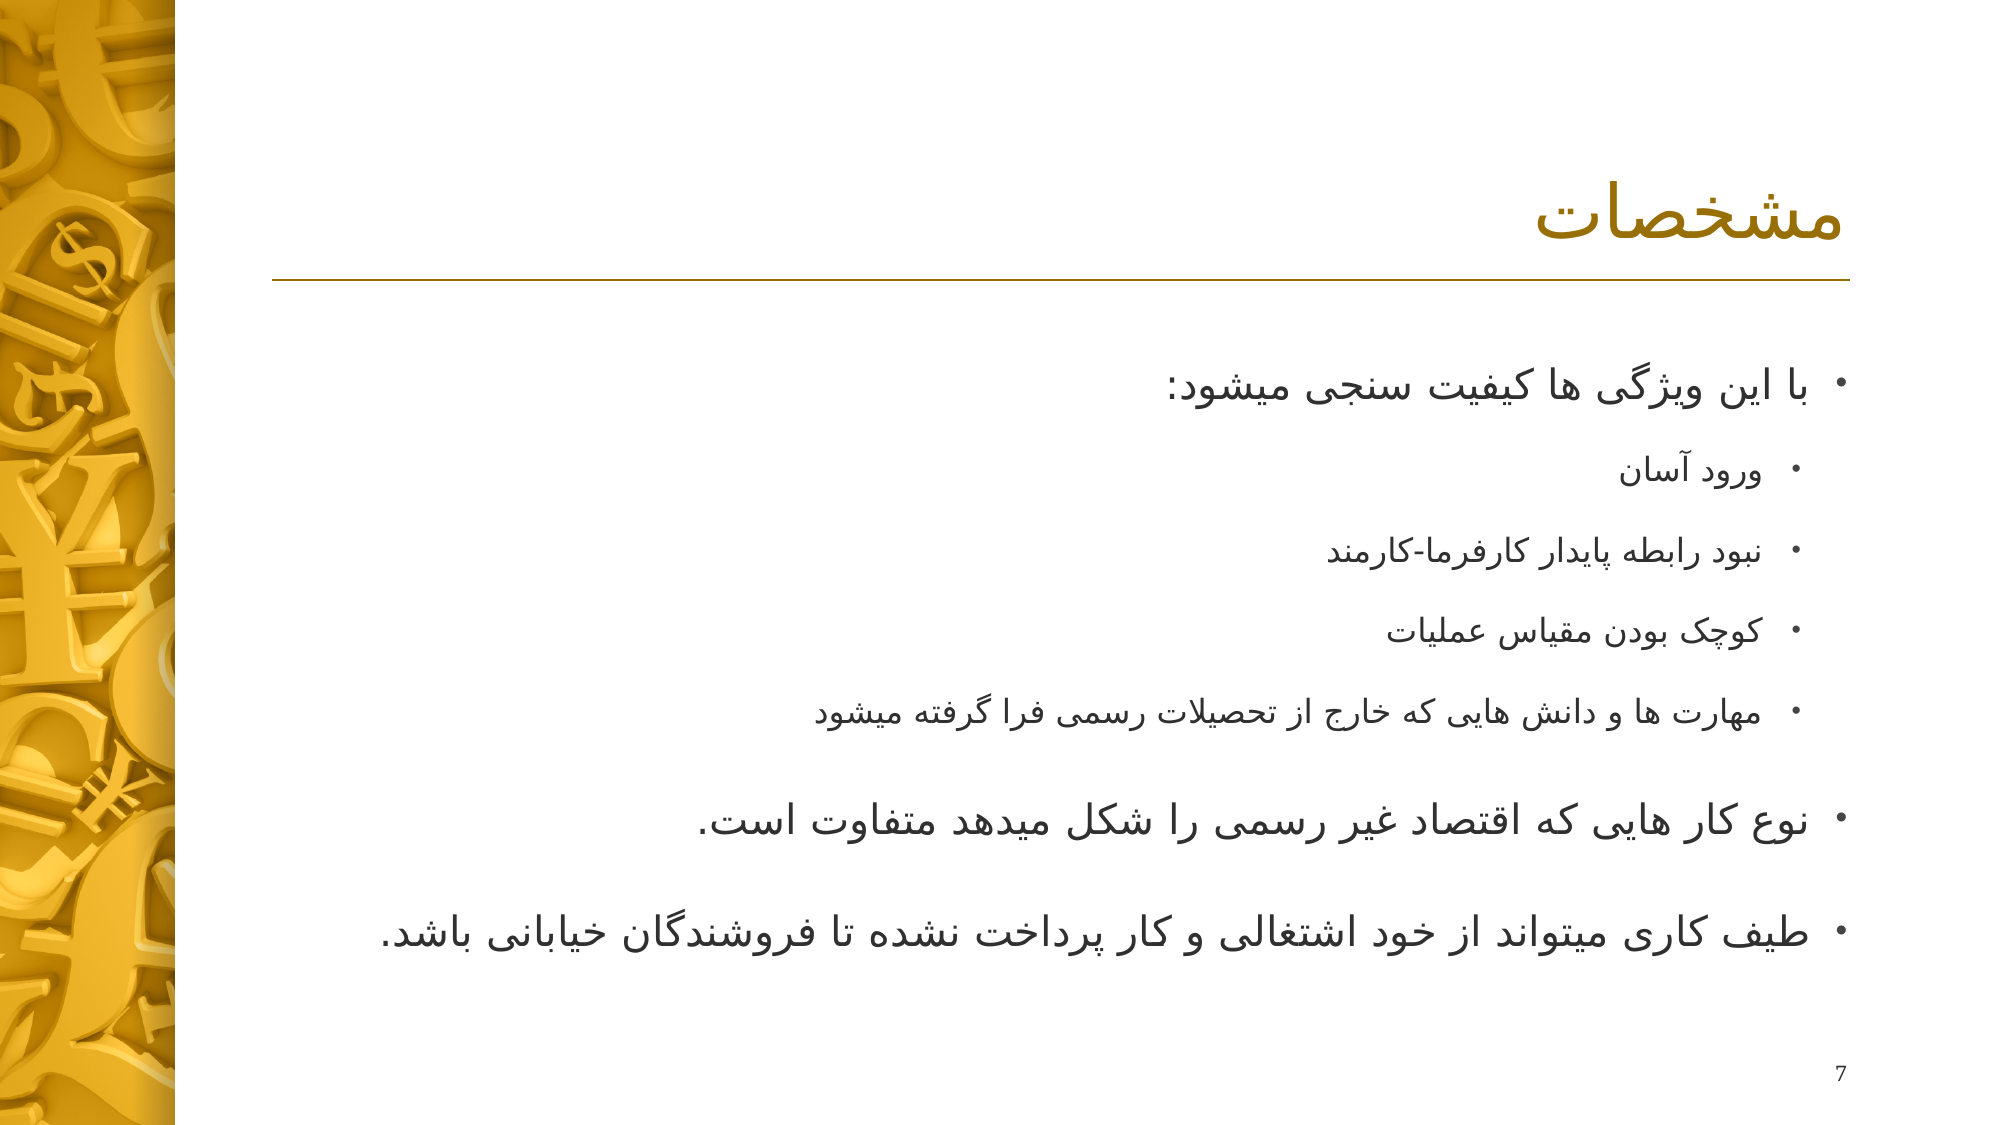

# مشخصات
با این ویژگی ها کیفیت سنجی میشود:
ورود آسان
نبود رابطه پایدار کارفرما-کارمند
کوچک بودن مقیاس عملیات
مهارت ها و دانش هایی که خارج از تحصیلات رسمی فرا گرفته میشود
نوع کار هایی که اقتصاد غیر رسمی را شکل میدهد متفاوت است.
طیف کاری میتواند از خود اشتغالی و کار پرداخت نشده تا فروشندگان خیابانی باشد.

7